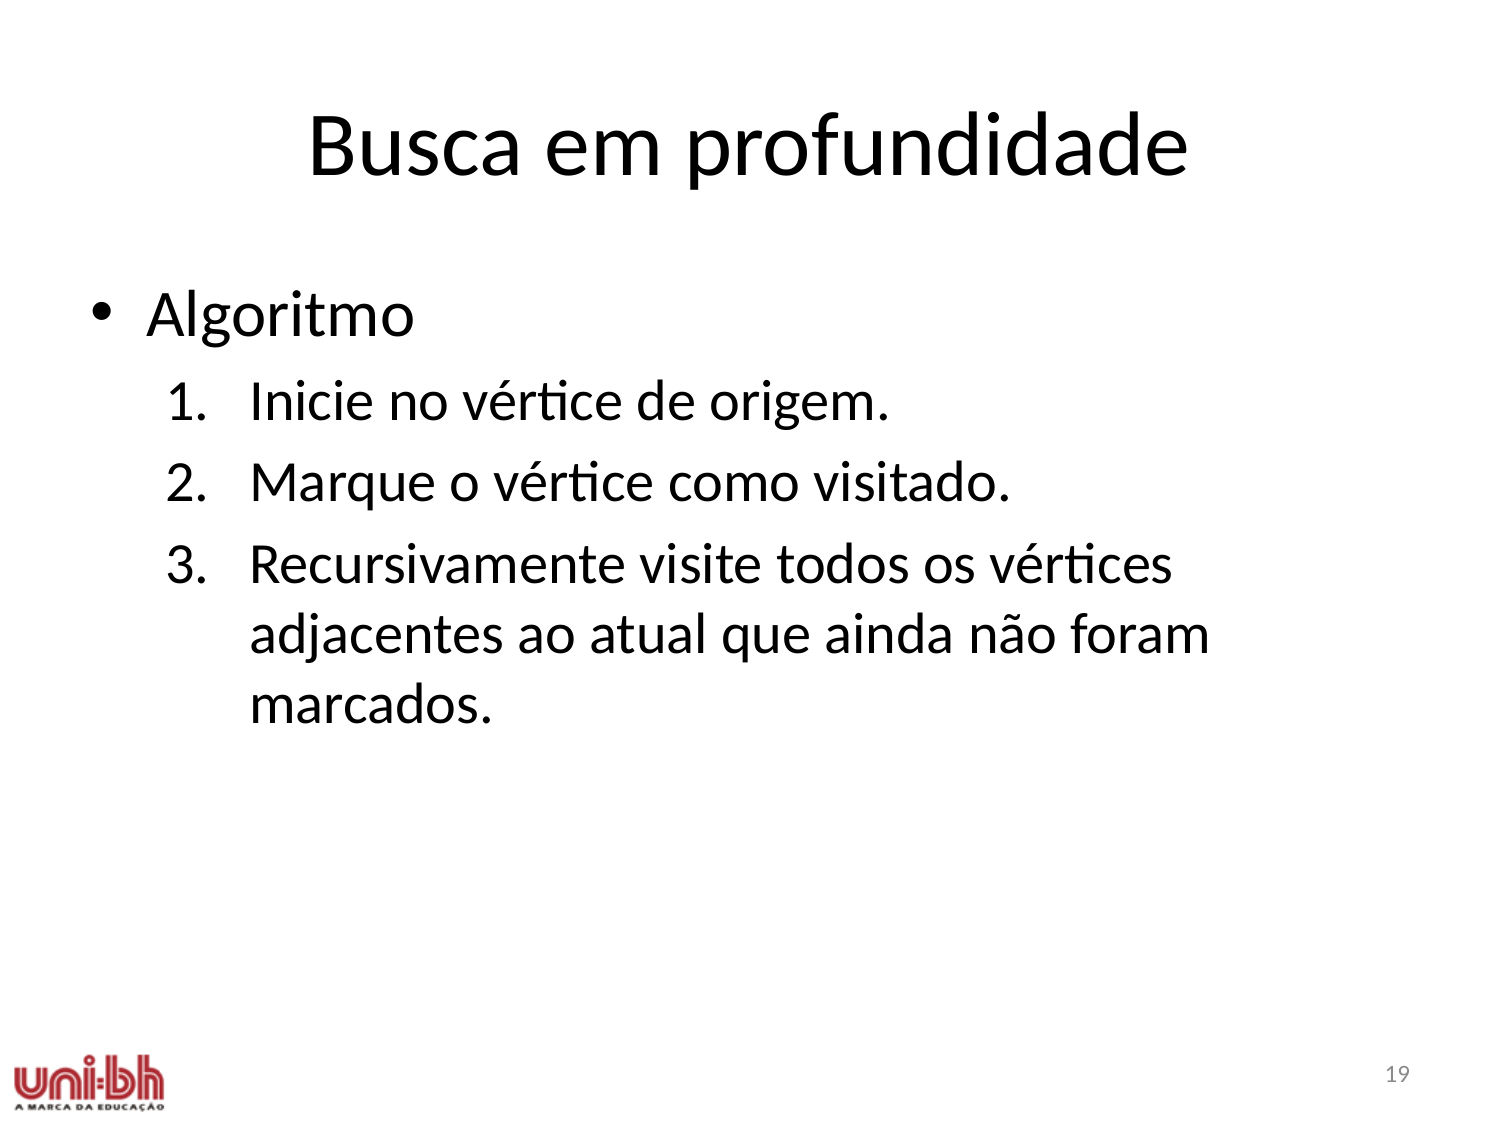

# Busca em profundidade
Algoritmo
Inicie no vértice de origem.
Marque o vértice como visitado.
Recursivamente visite todos os vértices adjacentes ao atual que ainda não foram marcados.
19